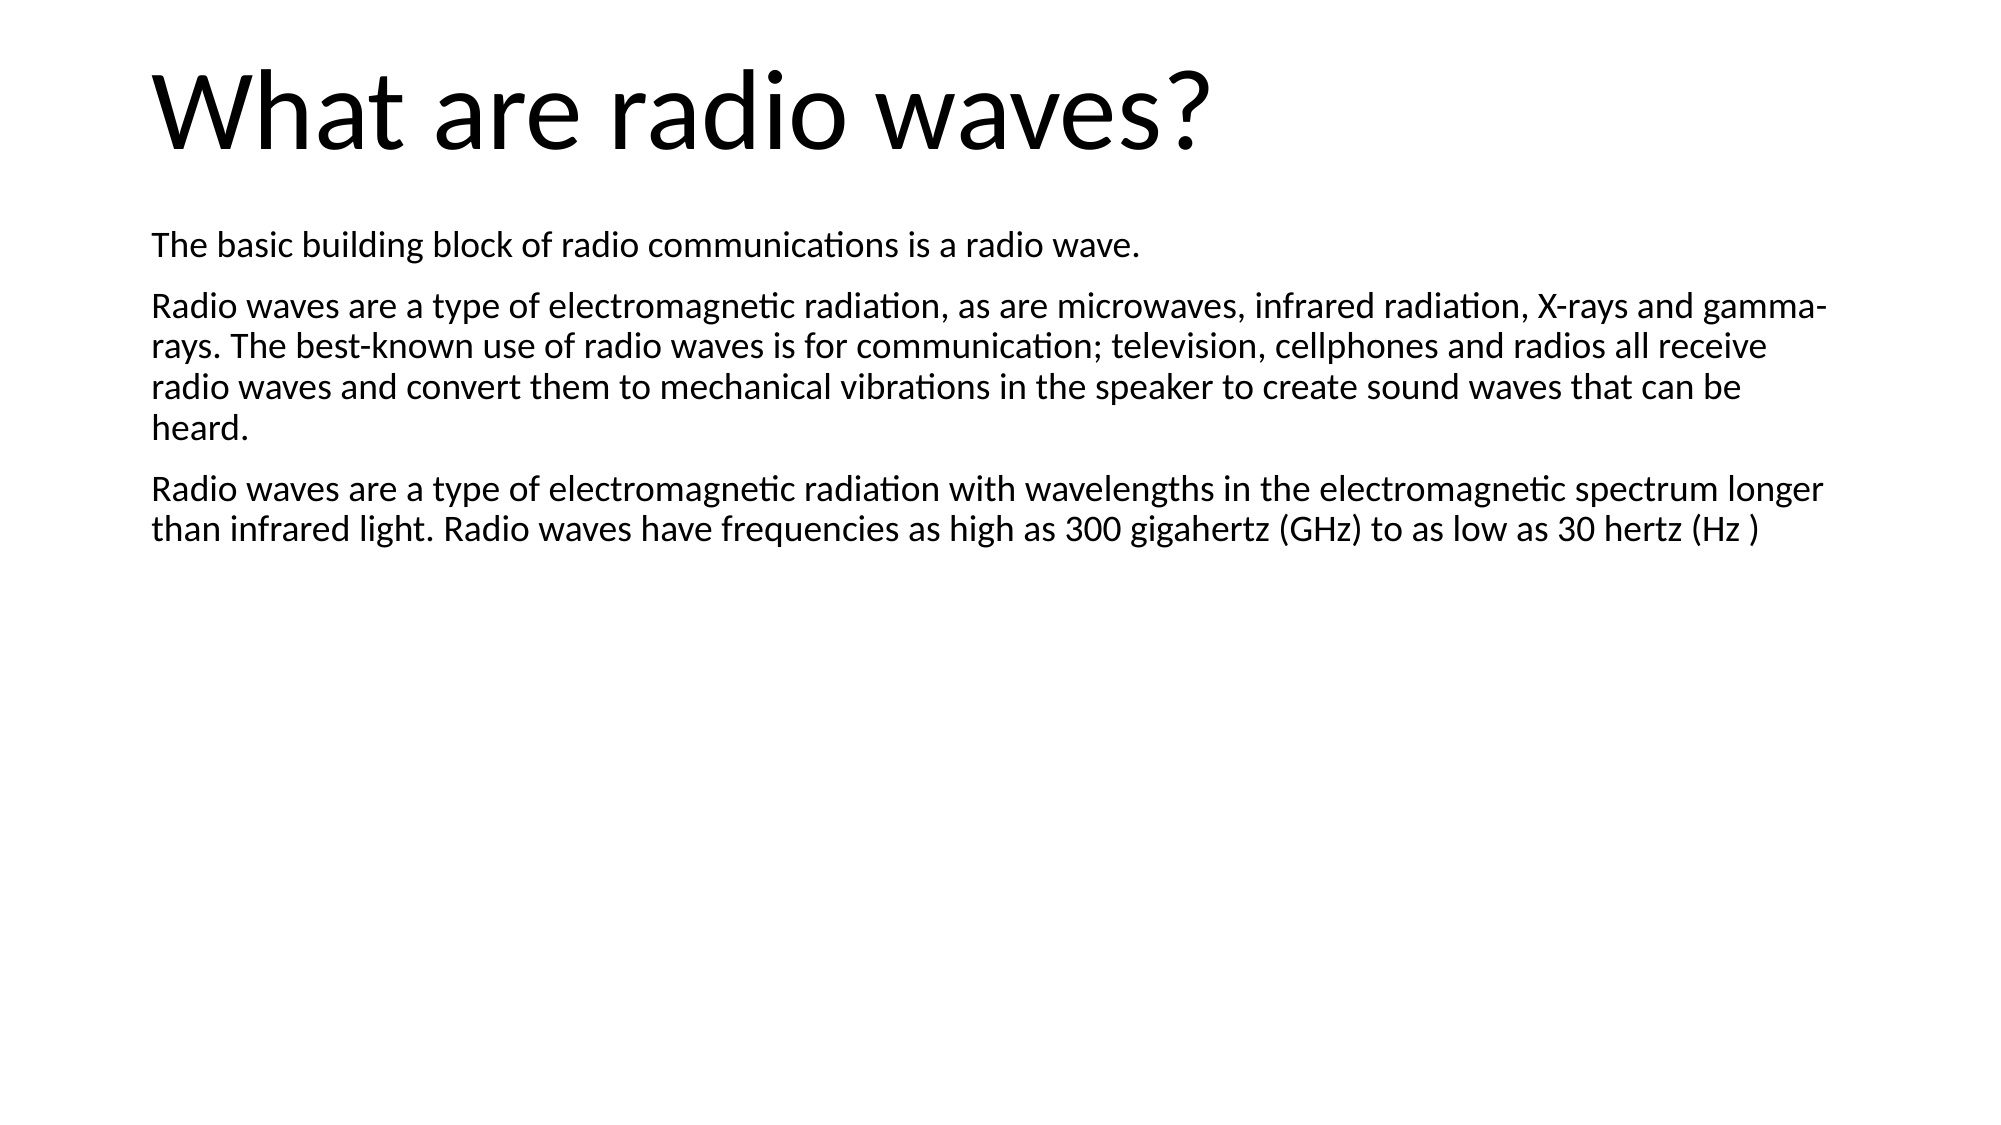

# What are radio waves?
The basic building block of radio communications is a radio wave.
Radio waves are a type of electromagnetic radiation, as are microwaves, infrared radiation, X-rays and gamma-rays. The best-known use of radio waves is for communication; television, cellphones and radios all receive radio waves and convert them to mechanical vibrations in the speaker to create sound waves that can be heard.
Radio waves are a type of electromagnetic radiation with wavelengths in the electromagnetic spectrum longer than infrared light. Radio waves have frequencies as high as 300 gigahertz (GHz) to as low as 30 hertz (Hz )